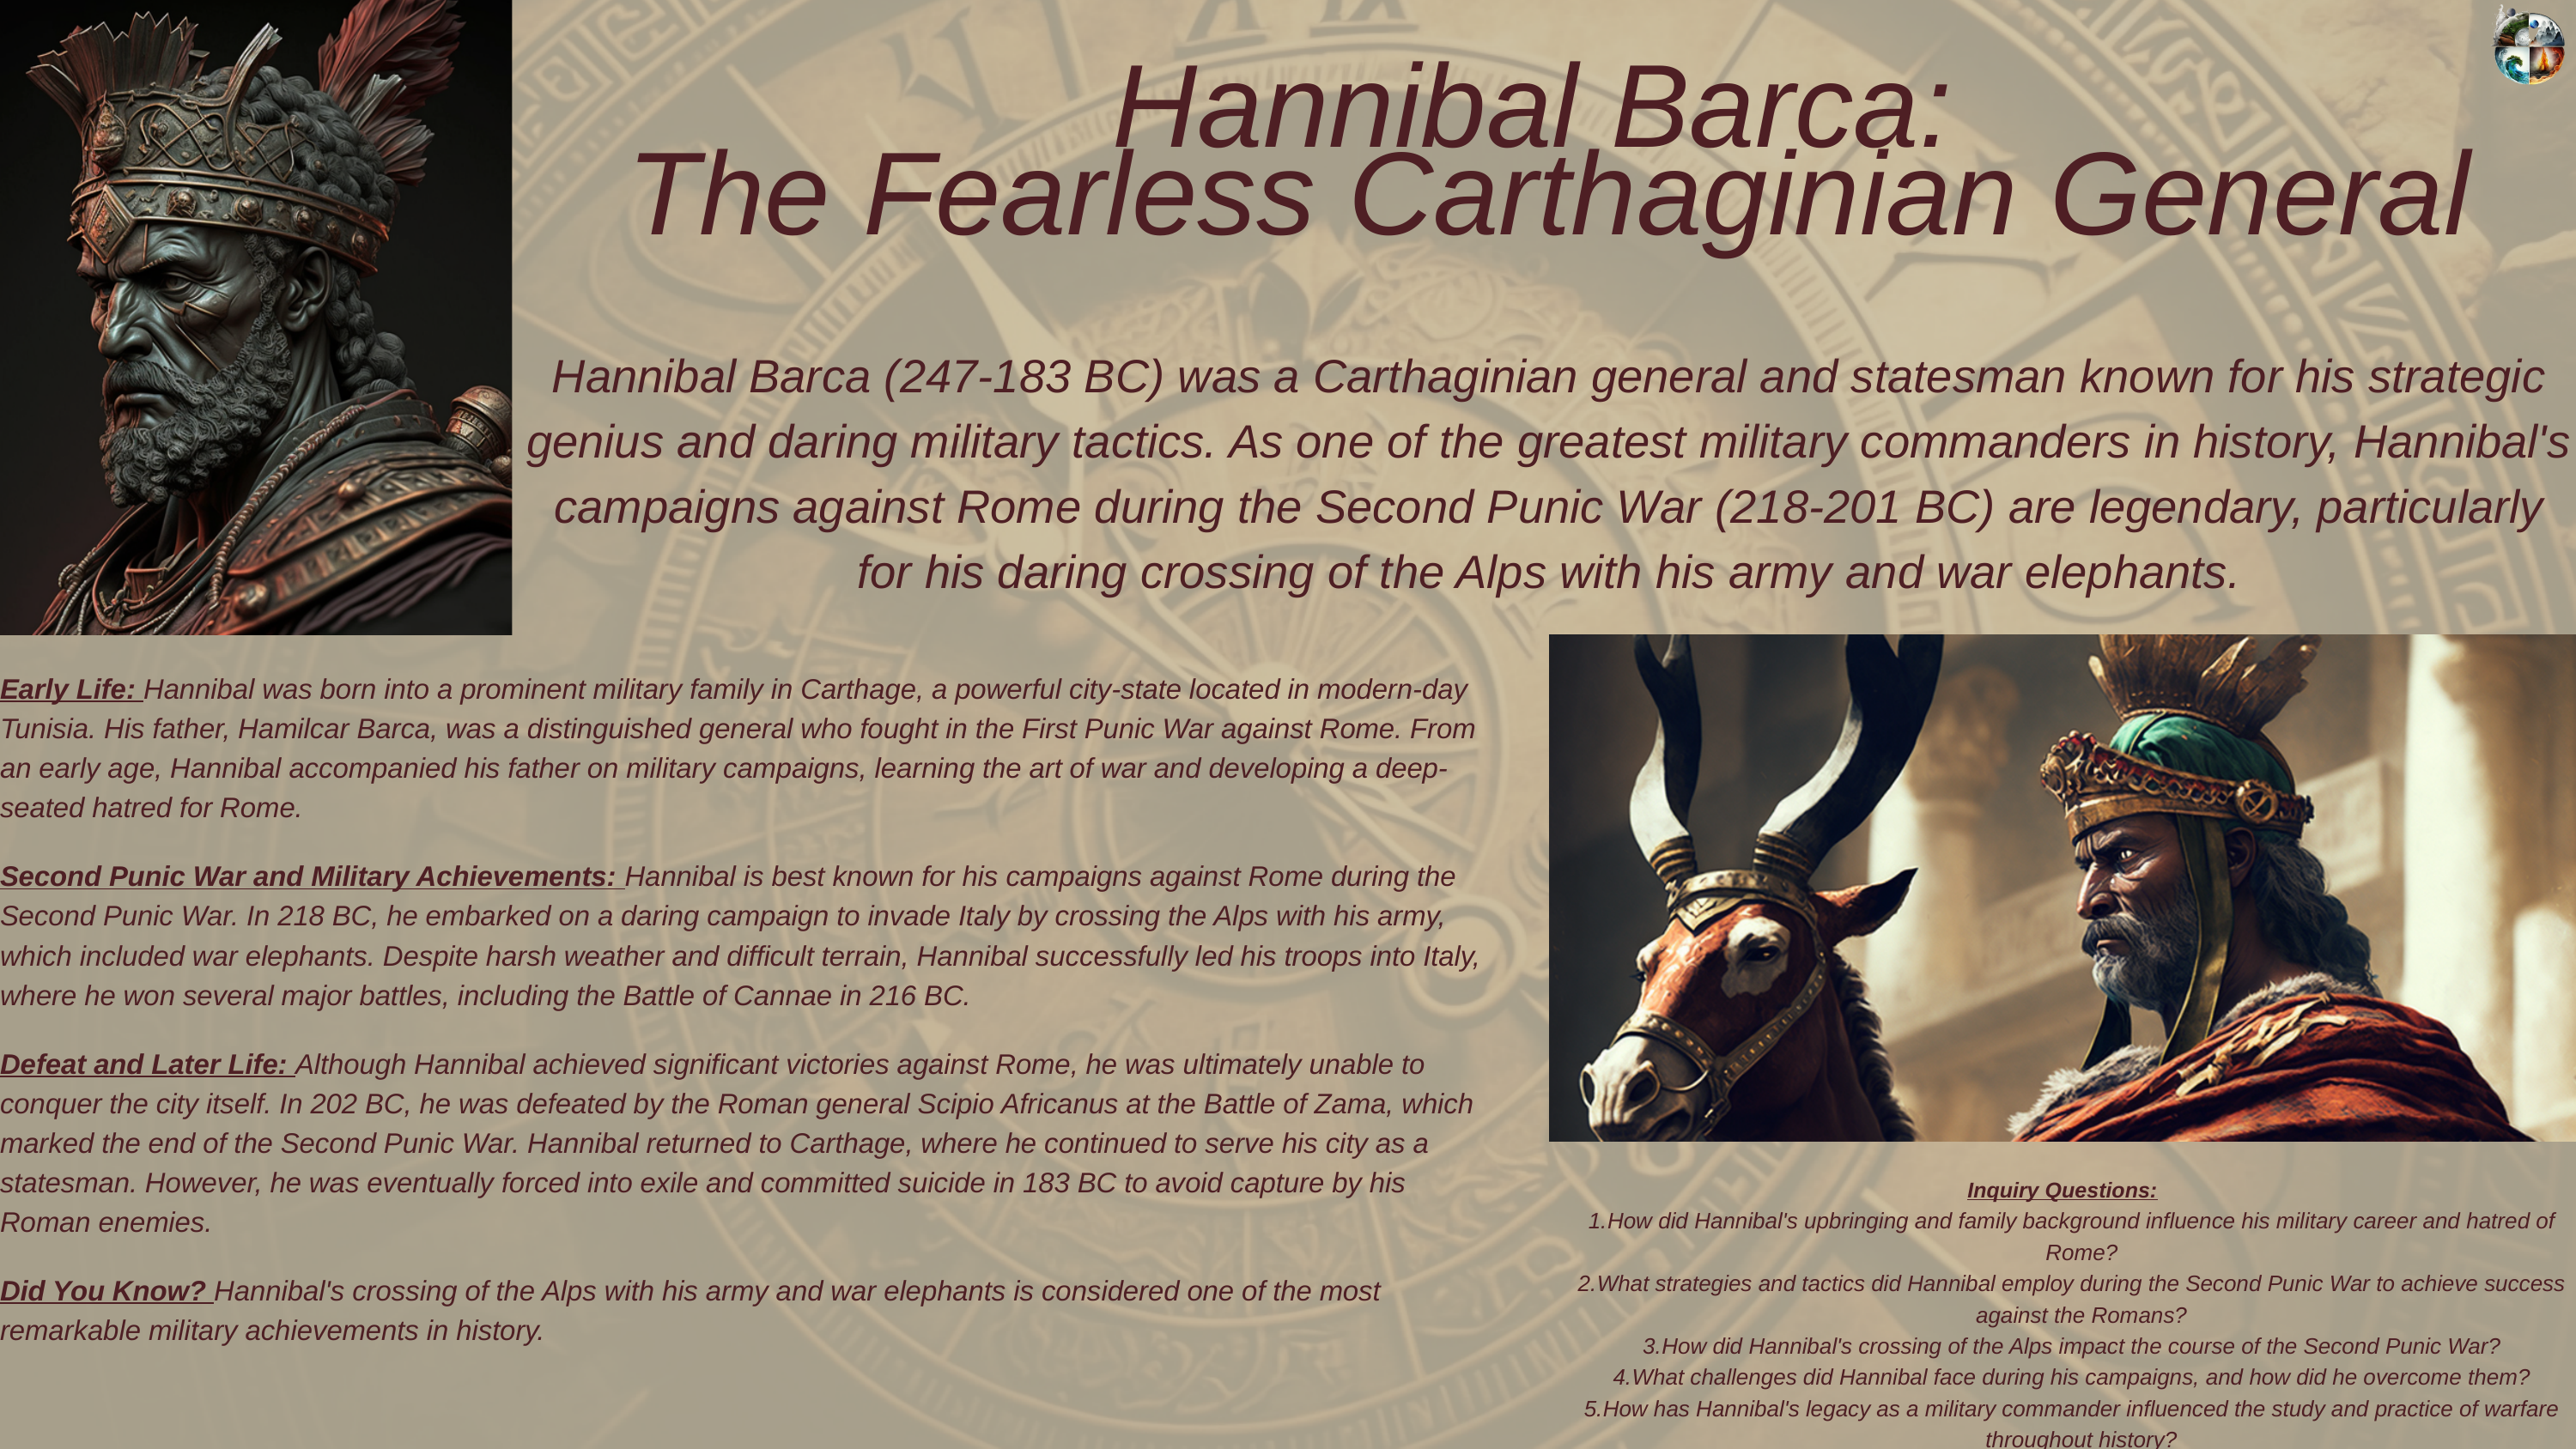

Hannibal Barca:
The Fearless Carthaginian General
Hannibal Barca (247-183 BC) was a Carthaginian general and statesman known for his strategic genius and daring military tactics. As one of the greatest military commanders in history, Hannibal's campaigns against Rome during the Second Punic War (218-201 BC) are legendary, particularly for his daring crossing of the Alps with his army and war elephants.

Early Life: Hannibal was born into a prominent military family in Carthage, a powerful city-state located in modern-day Tunisia. His father, Hamilcar Barca, was a distinguished general who fought in the First Punic War against Rome. From an early age, Hannibal accompanied his father on military campaigns, learning the art of war and developing a deep-seated hatred for Rome.
Second Punic War and Military Achievements: Hannibal is best known for his campaigns against Rome during the Second Punic War. In 218 BC, he embarked on a daring campaign to invade Italy by crossing the Alps with his army, which included war elephants. Despite harsh weather and difficult terrain, Hannibal successfully led his troops into Italy, where he won several major battles, including the Battle of Cannae in 216 BC.
Defeat and Later Life: Although Hannibal achieved significant victories against Rome, he was ultimately unable to conquer the city itself. In 202 BC, he was defeated by the Roman general Scipio Africanus at the Battle of Zama, which marked the end of the Second Punic War. Hannibal returned to Carthage, where he continued to serve his city as a statesman. However, he was eventually forced into exile and committed suicide in 183 BC to avoid capture by his Roman enemies.
Inquiry Questions:
How did Hannibal's upbringing and family background influence his military career and hatred of Rome?
What strategies and tactics did Hannibal employ during the Second Punic War to achieve success against the Romans?
How did Hannibal's crossing of the Alps impact the course of the Second Punic War?
What challenges did Hannibal face during his campaigns, and how did he overcome them?
How has Hannibal's legacy as a military commander influenced the study and practice of warfare throughout history?
Did You Know? Hannibal's crossing of the Alps with his army and war elephants is considered one of the most remarkable military achievements in history.